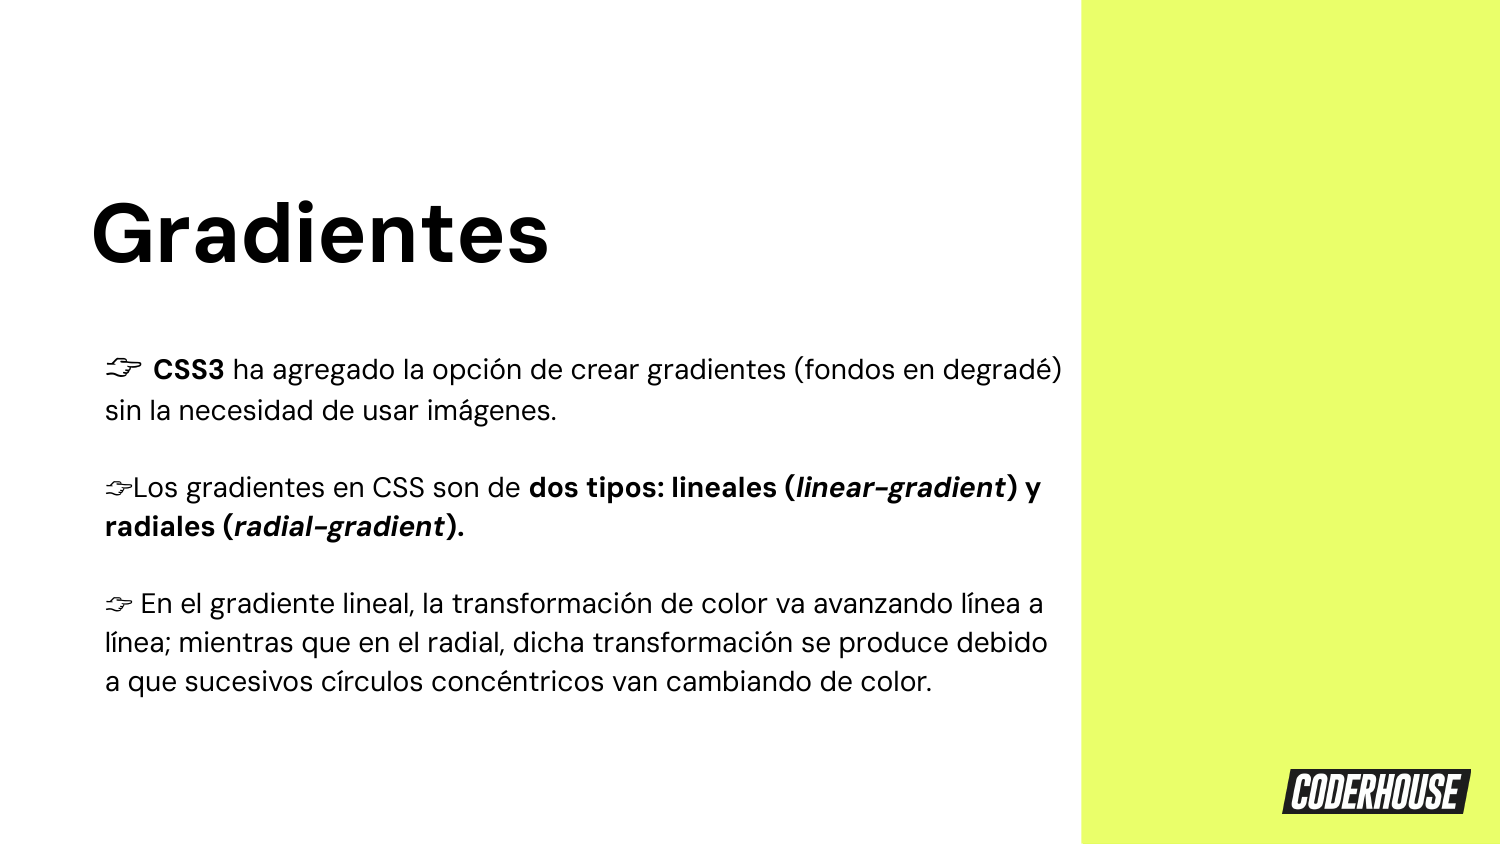

Gradientes
👉 CSS3 ha agregado la opción de crear gradientes (fondos en degradé) sin la necesidad de usar imágenes.

👉Los gradientes en CSS son de dos tipos: lineales (linear-gradient) y radiales (radial-gradient).

👉 En el gradiente lineal, la transformación de color va avanzando línea a línea; mientras que en el radial, dicha transformación se produce debido a que sucesivos círculos concéntricos van cambiando de color.